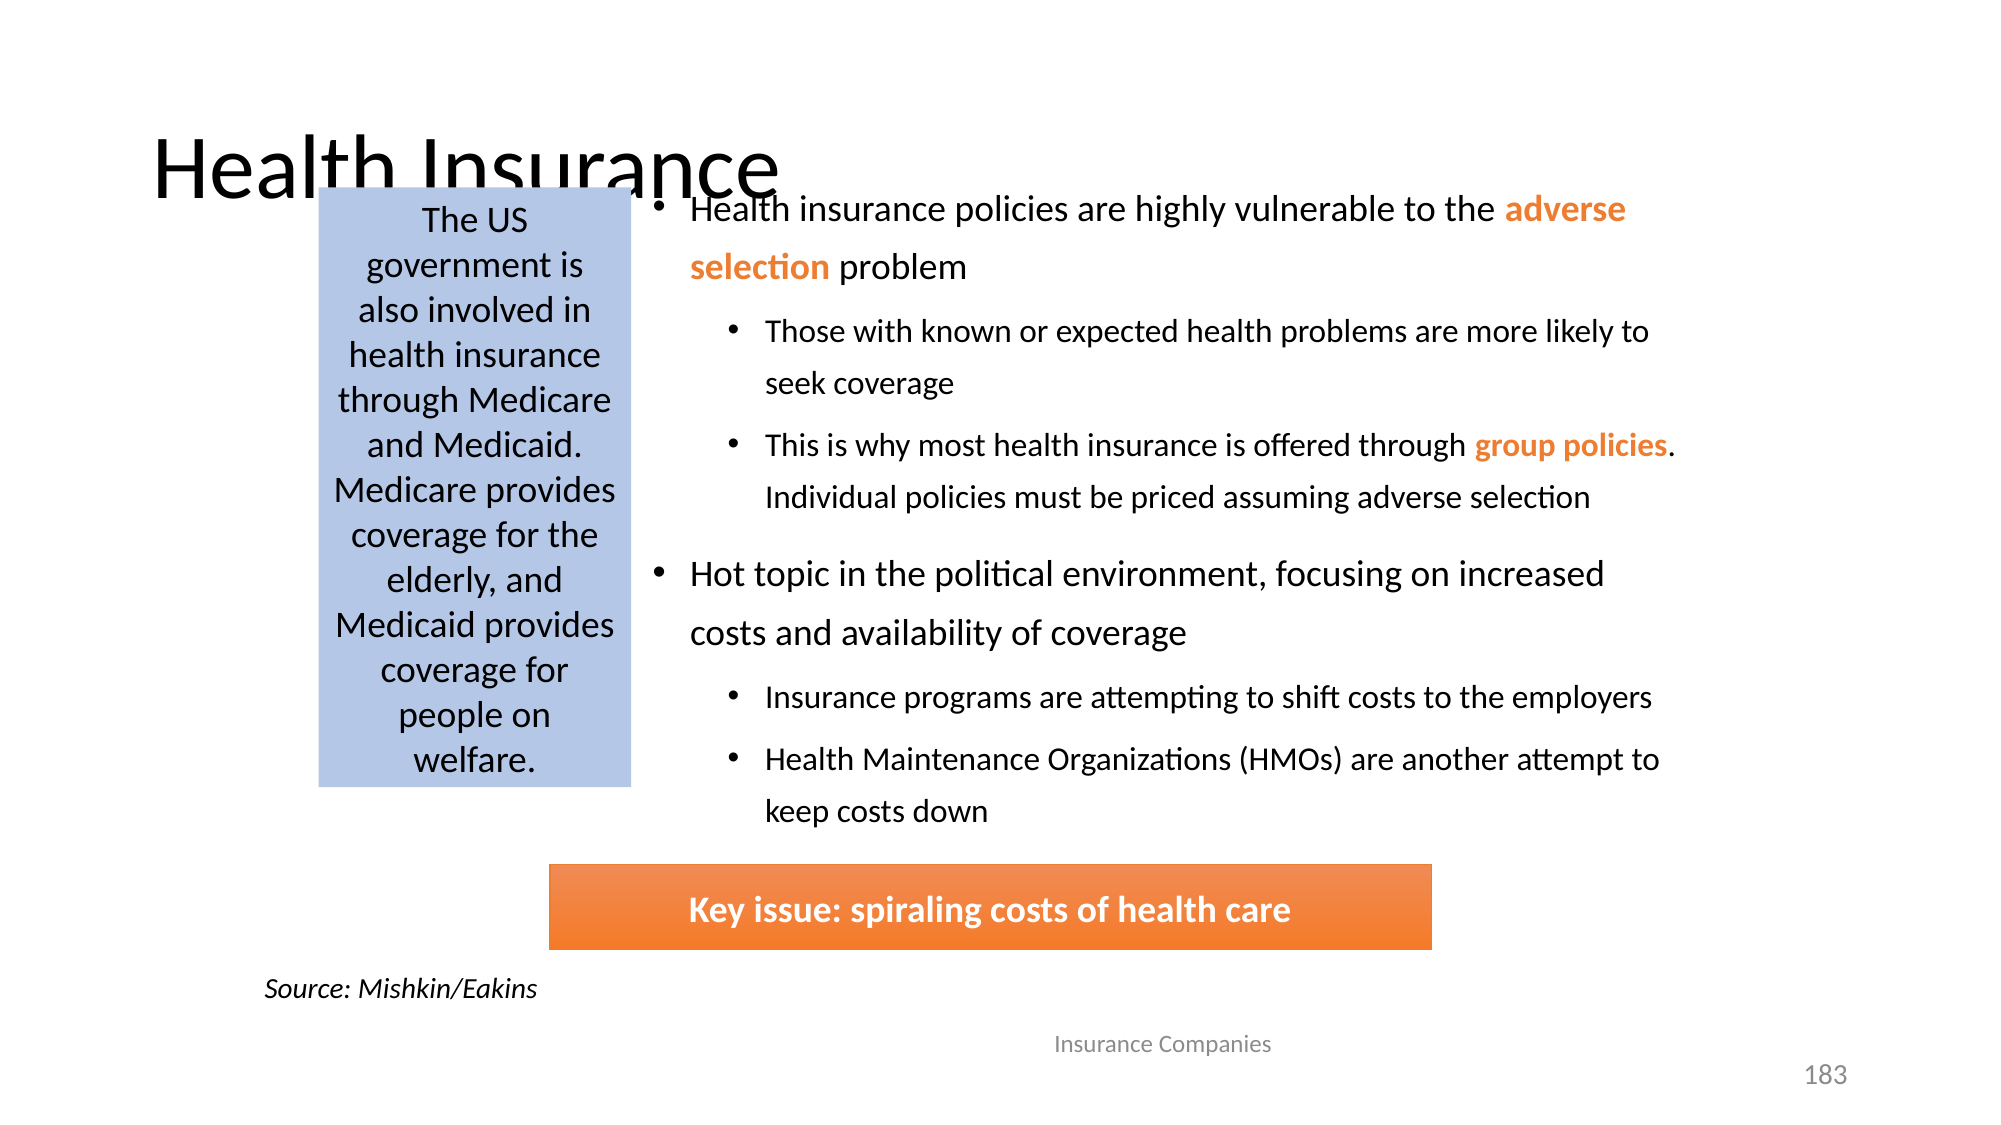

# Health Insurance
Health insurance policies are highly vulnerable to the adverse selection problem
Those with known or expected health problems are more likely to seek coverage
This is why most health insurance is offered through group policies.  Individual policies must be priced assuming adverse selection
Hot topic in the political environment, focusing on increased costs and availability of coverage
Insurance programs are attempting to shift costs to the employers
Health Maintenance Organizations (HMOs) are another attempt to keep costs down
The US government is also involved in health insurance through Medicare and Medicaid. Medicare provides coverage for the elderly, and Medicaid provides coverage for people on welfare.
Key issue: spiraling costs of health care
Source: Mishkin/Eakins
Insurance Companies
183